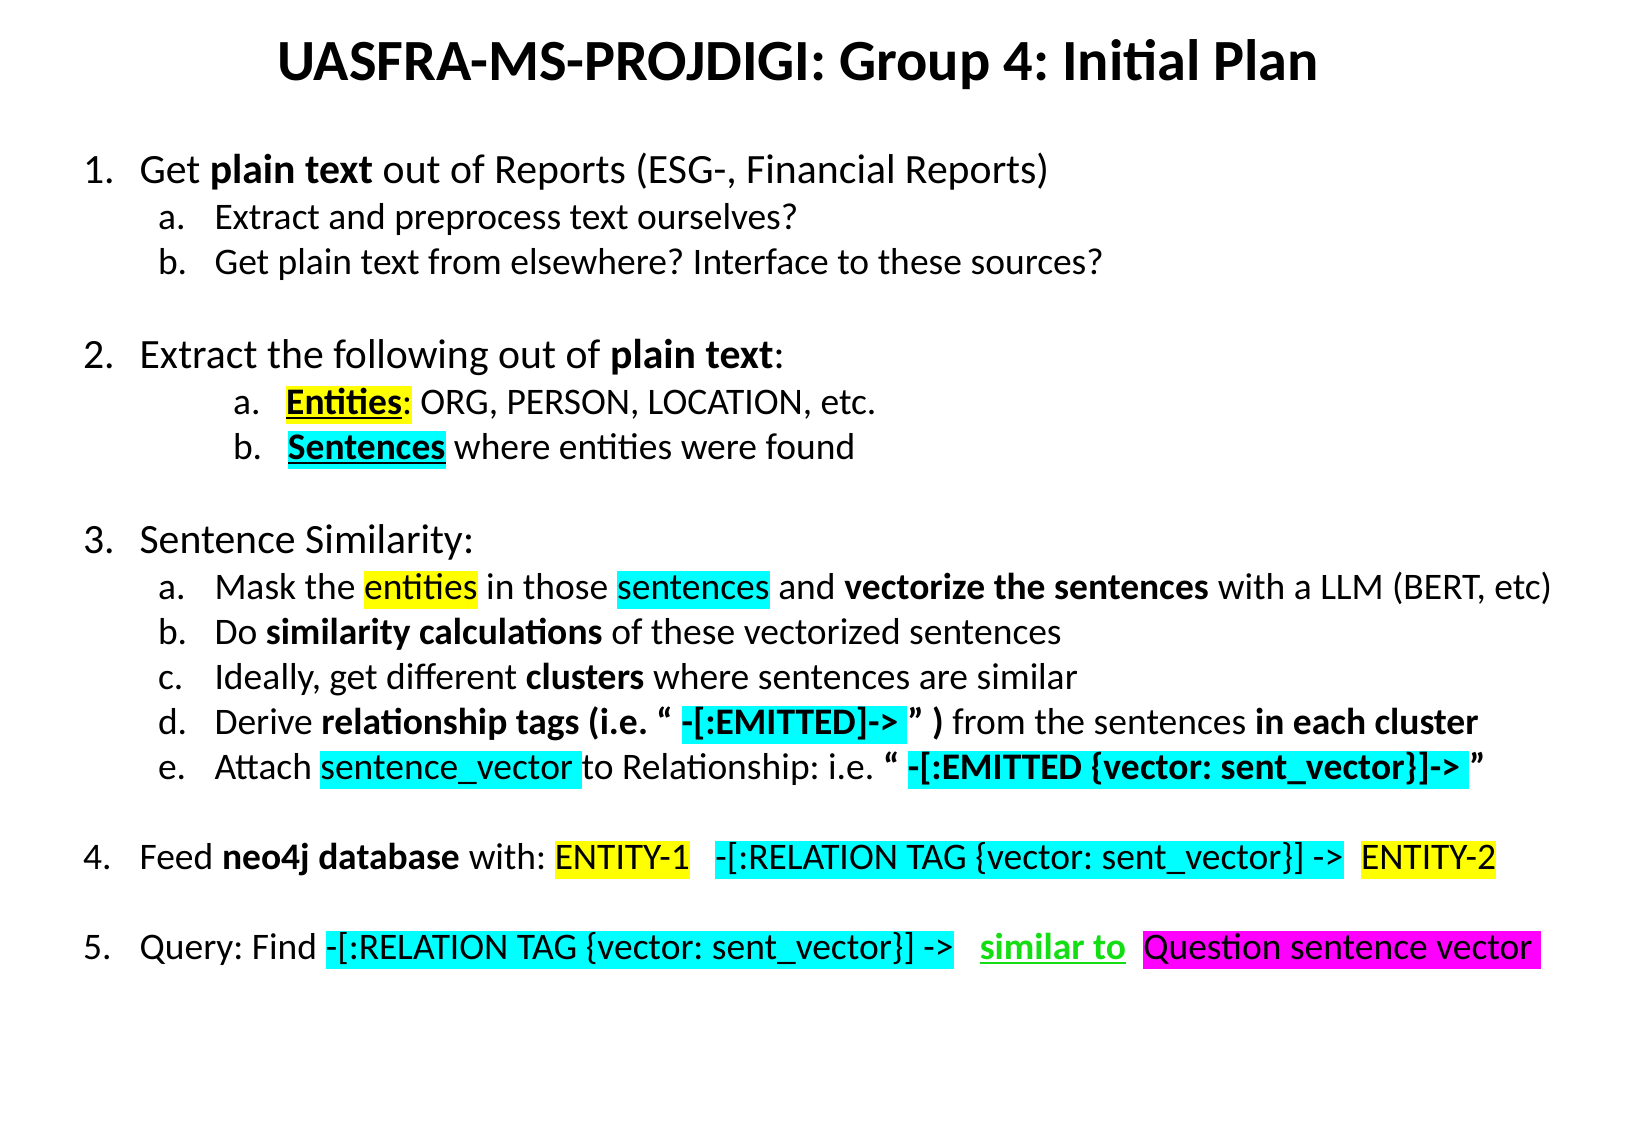

UASFRA-MS-PROJDIGI: Group 4: Initial Plan
Get plain text out of Reports (ESG-, Financial Reports)
Extract and preprocess text ourselves?
Get plain text from elsewhere? Interface to these sources?

Extract the following out of plain text:
	a.   Entities: ORG, PERSON, LOCATION, etc.
	b.   Sentences where entities were found

Sentence Similarity:
Mask the entities in those sentences and vectorize the sentences with a LLM (BERT, etc)
Do similarity calculations of these vectorized sentences
Ideally, get different clusters where sentences are similar
Derive relationship tags (i.e. “ -[:EMITTED]-> ” ) from the sentences in each cluster
Attach sentence_vector to Relationship: i.e. “ -[:EMITTED {vector: sent_vector}]-> ”

Feed neo4j database with: ENTITY-1   -[:RELATION TAG {vector: sent_vector}] ->  ENTITY-2

Query: Find -[:RELATION TAG {vector: sent_vector}] ->   similar to  Question sentence vector